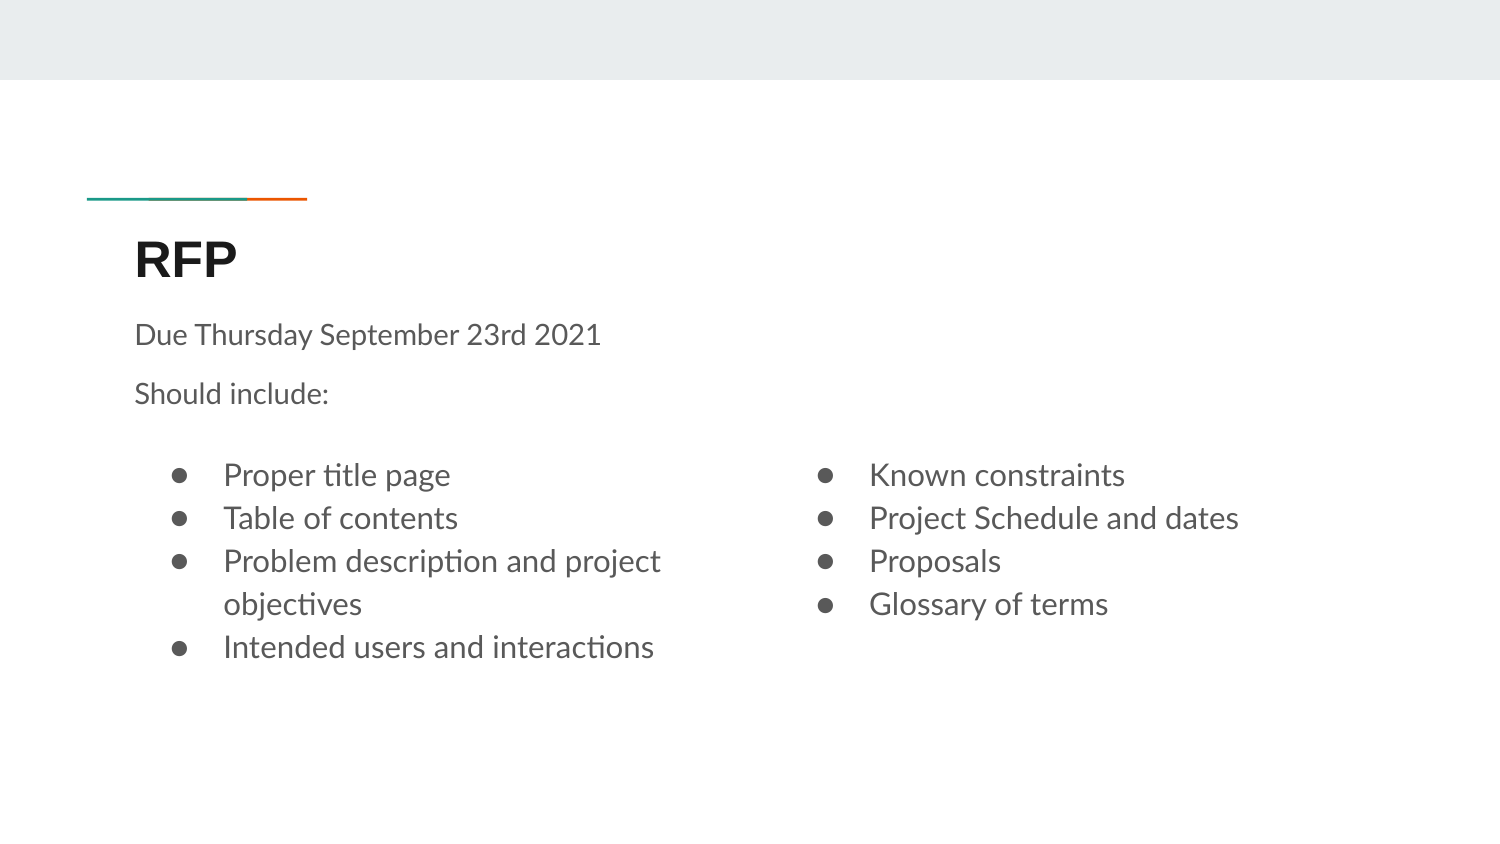

# RFP
Due Thursday September 23rd 2021
Should include:

Proper title page
Table of contents
Problem description and project objectives
Intended users and interactions
Known constraints
Project Schedule and dates
Proposals
Glossary of terms